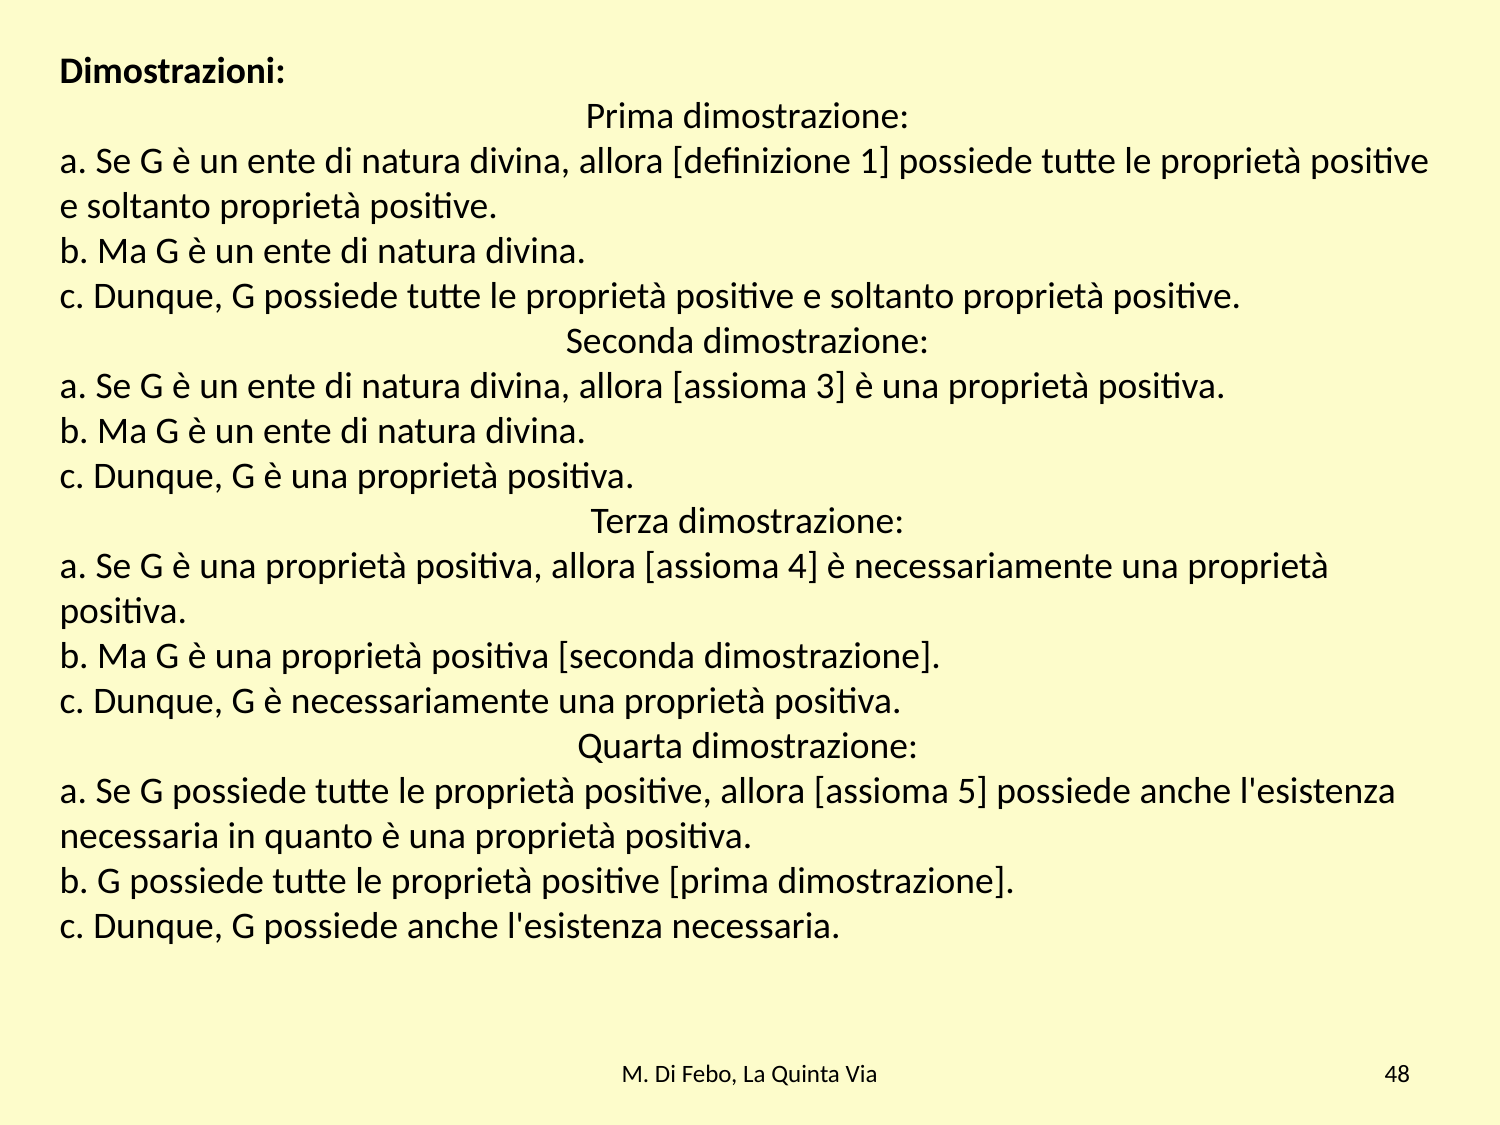

Dimostrazioni:
Prima dimostrazione:
a. Se G è un ente di natura divina, allora [definizione 1] possiede tutte le proprietà positive e soltanto proprietà positive.
b. Ma G è un ente di natura divina.
c. Dunque, G possiede tutte le proprietà positive e soltanto proprietà positive.
Seconda dimostrazione:
a. Se G è un ente di natura divina, allora [assioma 3] è una proprietà positiva.
b. Ma G è un ente di natura divina.
c. Dunque, G è una proprietà positiva.
Terza dimostrazione:
a. Se G è una proprietà positiva, allora [assioma 4] è necessariamente una proprietà positiva.
b. Ma G è una proprietà positiva [seconda dimostrazione].
c. Dunque, G è necessariamente una proprietà positiva.
Quarta dimostrazione:
a. Se G possiede tutte le proprietà positive, allora [assioma 5] possiede anche l'esistenza necessaria in quanto è una proprietà positiva.
b. G possiede tutte le proprietà positive [prima dimostrazione].
c. Dunque, G possiede anche l'esistenza necessaria.
M. Di Febo, La Quinta Via
48